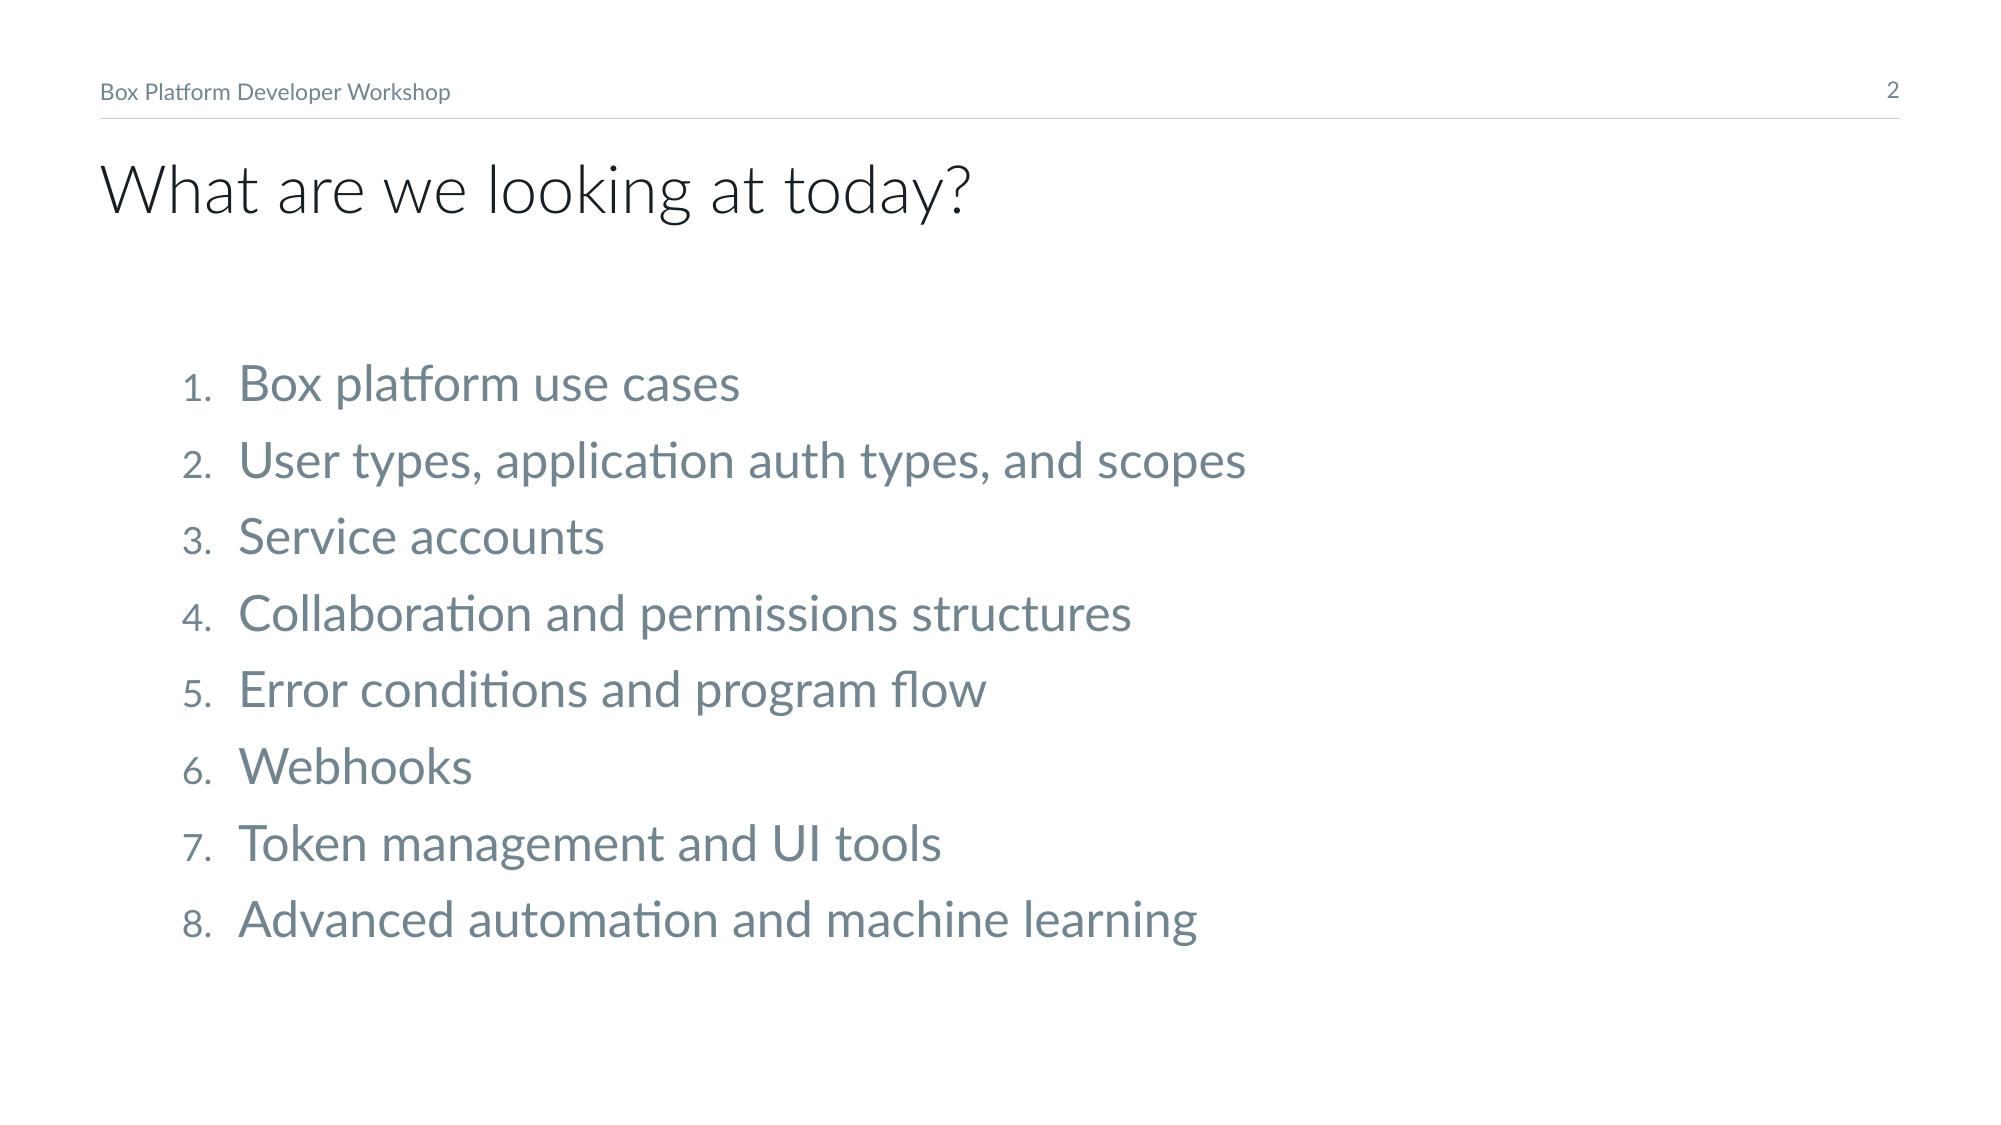

# What are we looking at today?
Box platform use cases
User types, application auth types, and scopes
Service accounts
Collaboration and permissions structures
Error conditions and program flow
Webhooks
Token management and UI tools
Advanced automation and machine learning